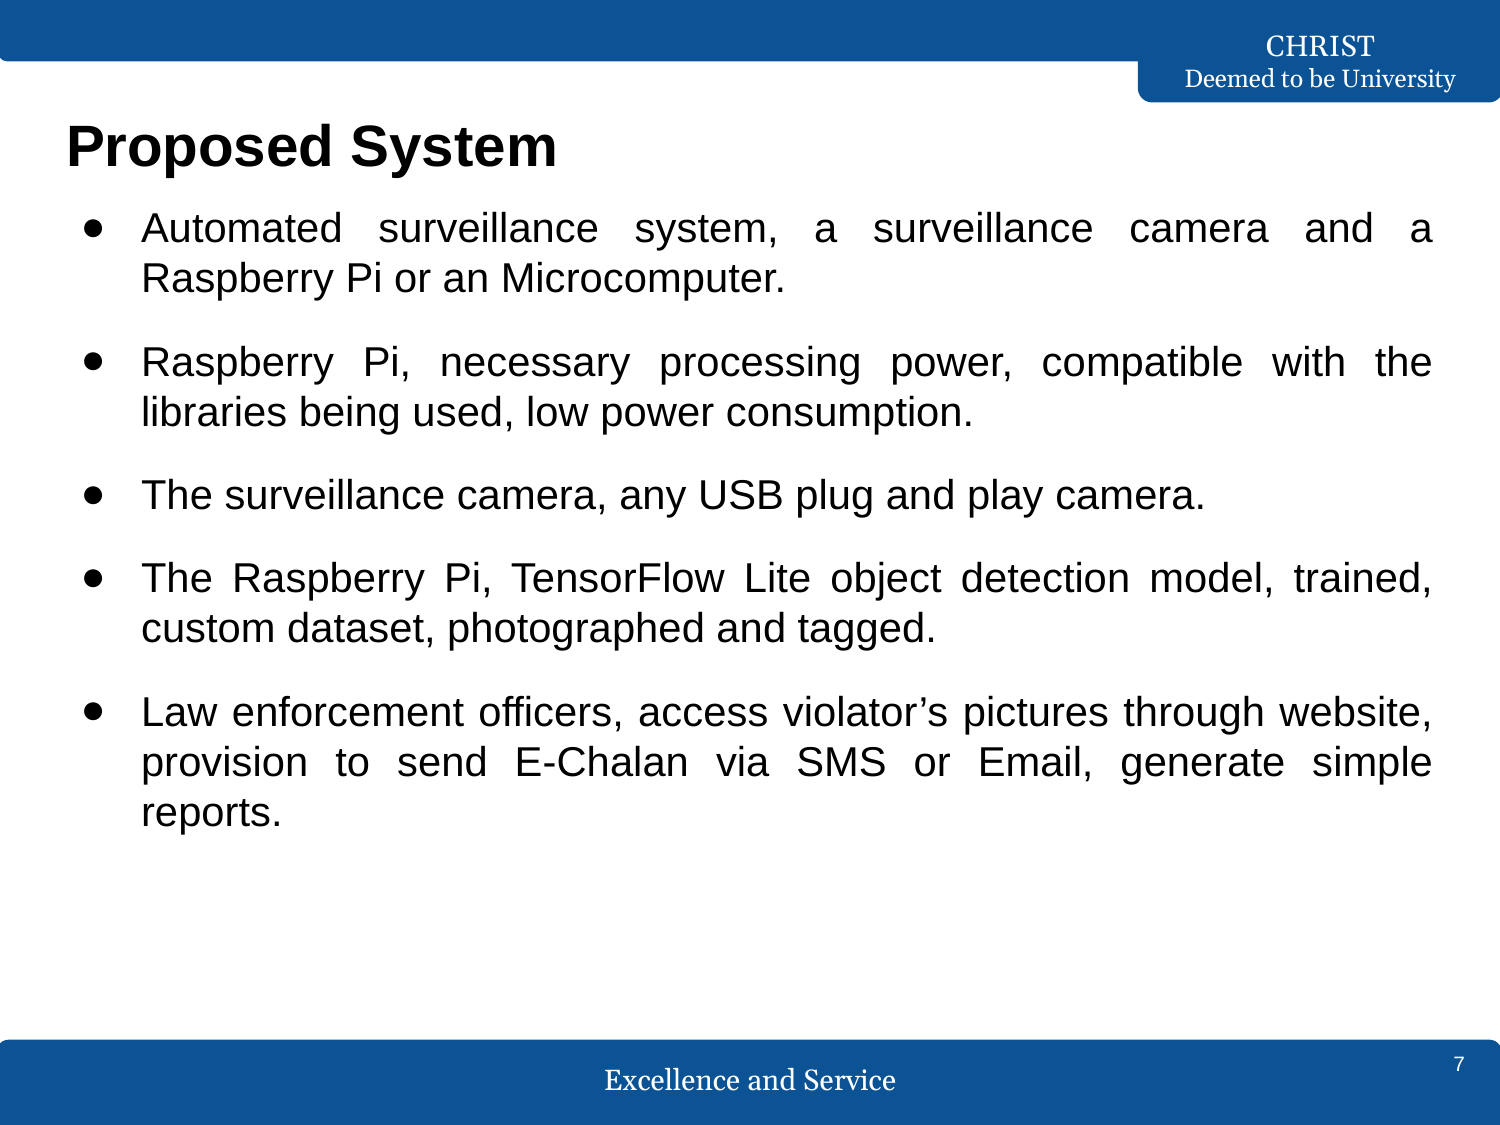

# Proposed System
Automated surveillance system, a surveillance camera and a Raspberry Pi or an Microcomputer.
Raspberry Pi, necessary processing power, compatible with the libraries being used, low power consumption.
The surveillance camera, any USB plug and play camera.
The Raspberry Pi, TensorFlow Lite object detection model, trained, custom dataset, photographed and tagged.
Law enforcement officers, access violator’s pictures through website, provision to send E-Chalan via SMS or Email, generate simple reports.
7